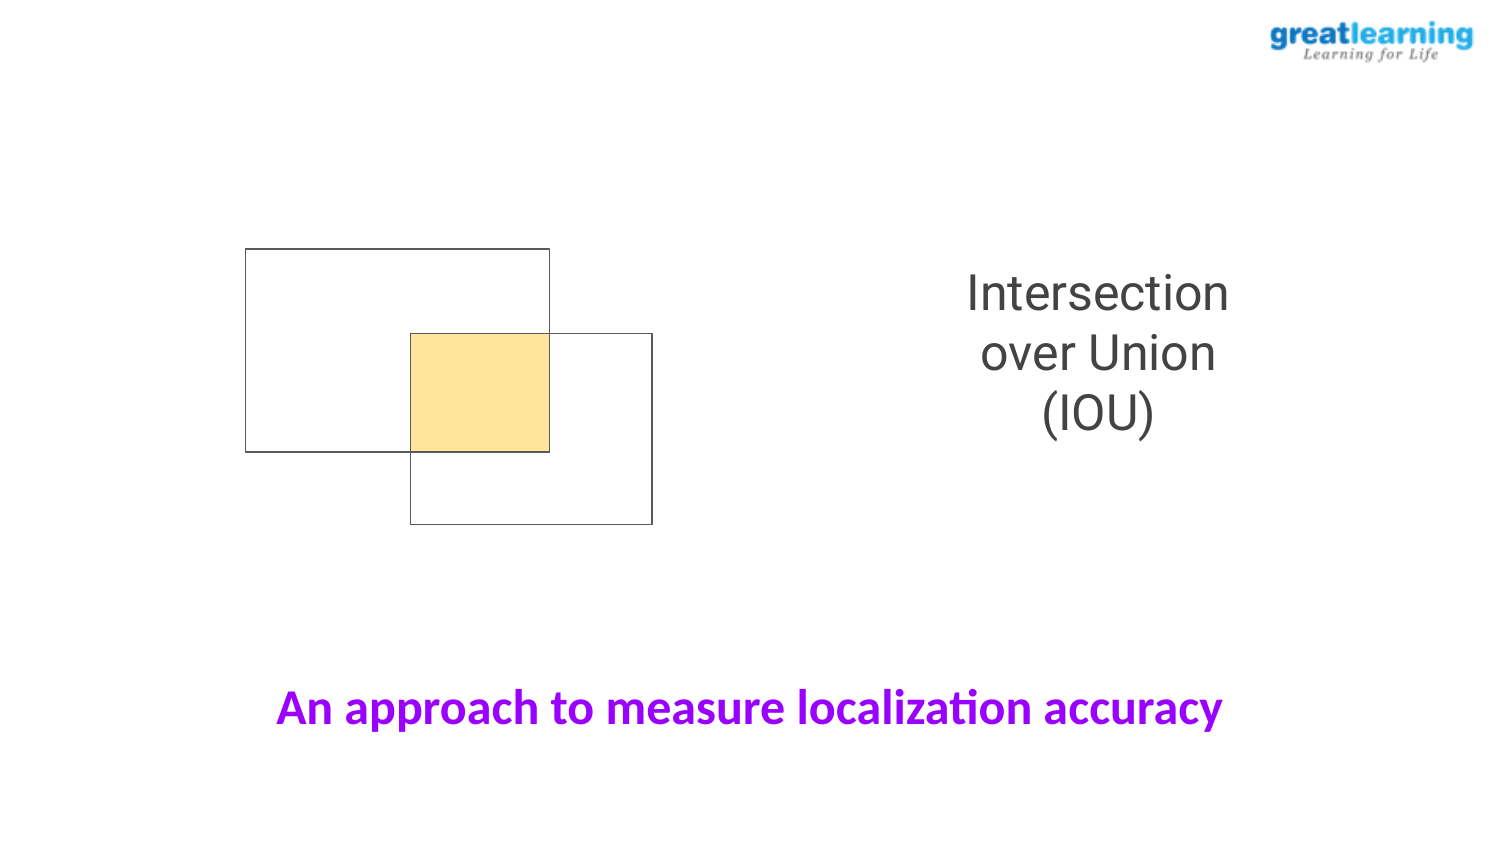

Intersection over Union
(IOU)

An approach to measure localization accuracy